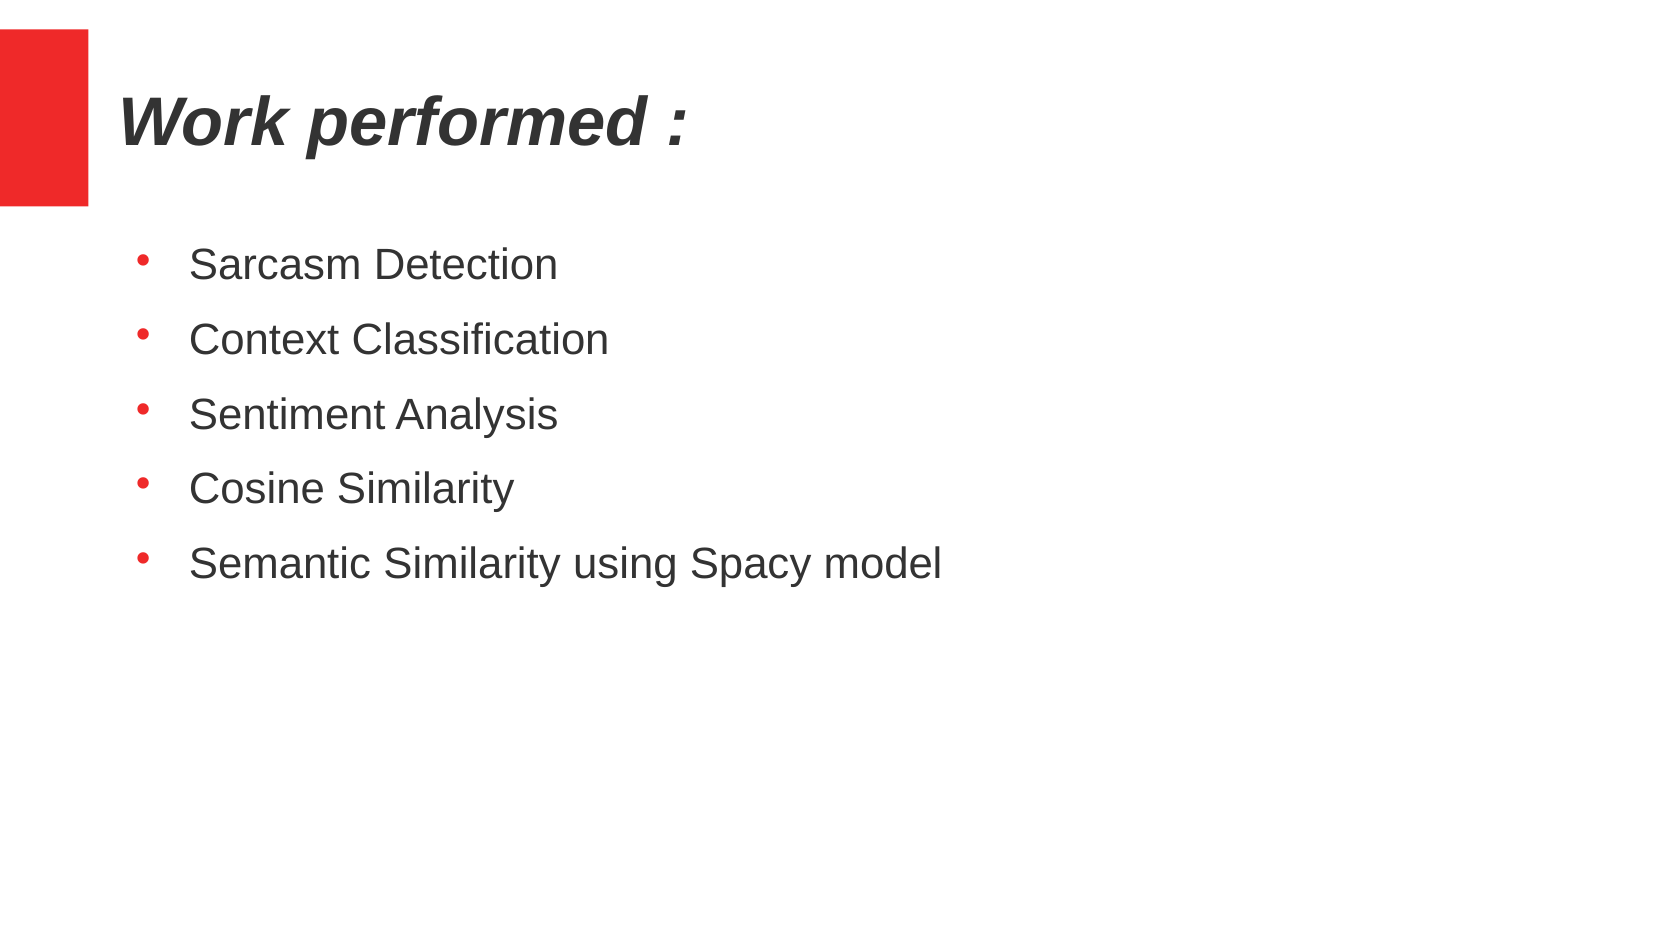

Work performed :
Sarcasm Detection
Context Classification
Sentiment Analysis
Cosine Similarity
Semantic Similarity using Spacy model